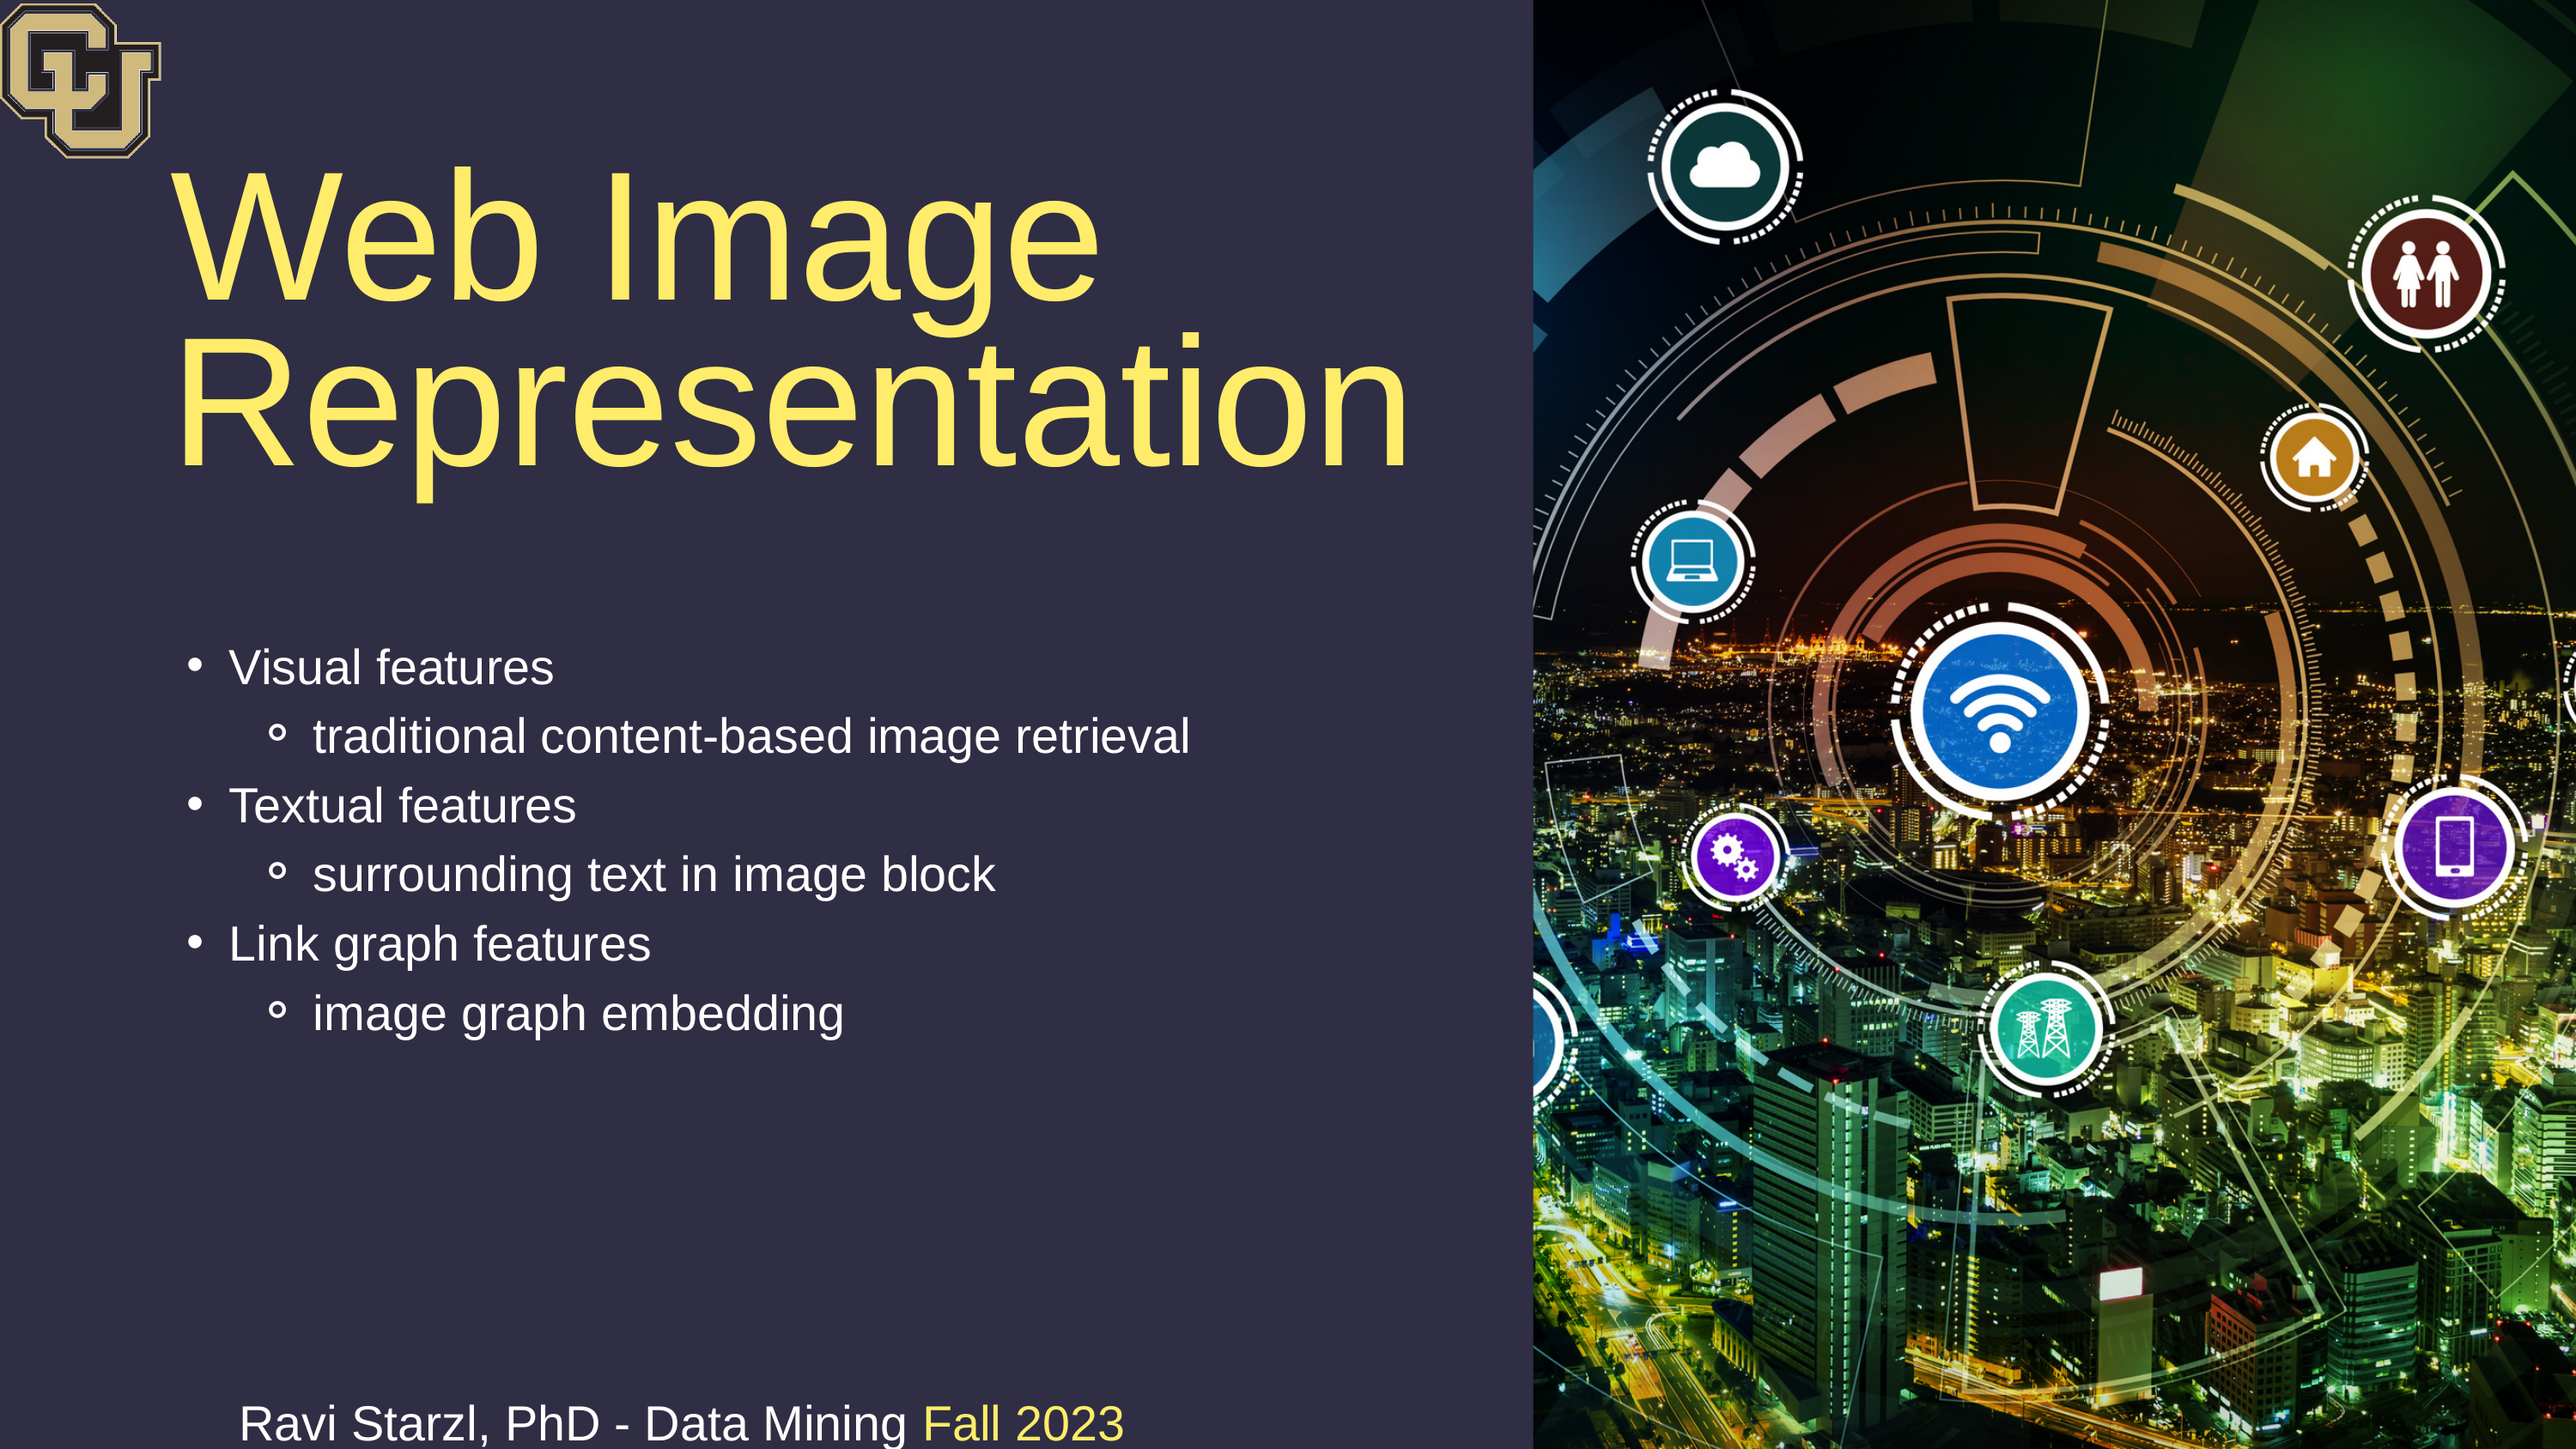

Web Image Representation
Visual features
traditional content-based image retrieval
Textual features
surrounding text in image block
Link graph features
image graph embedding
Ravi Starzl, PhD - Data Mining Fall 2023